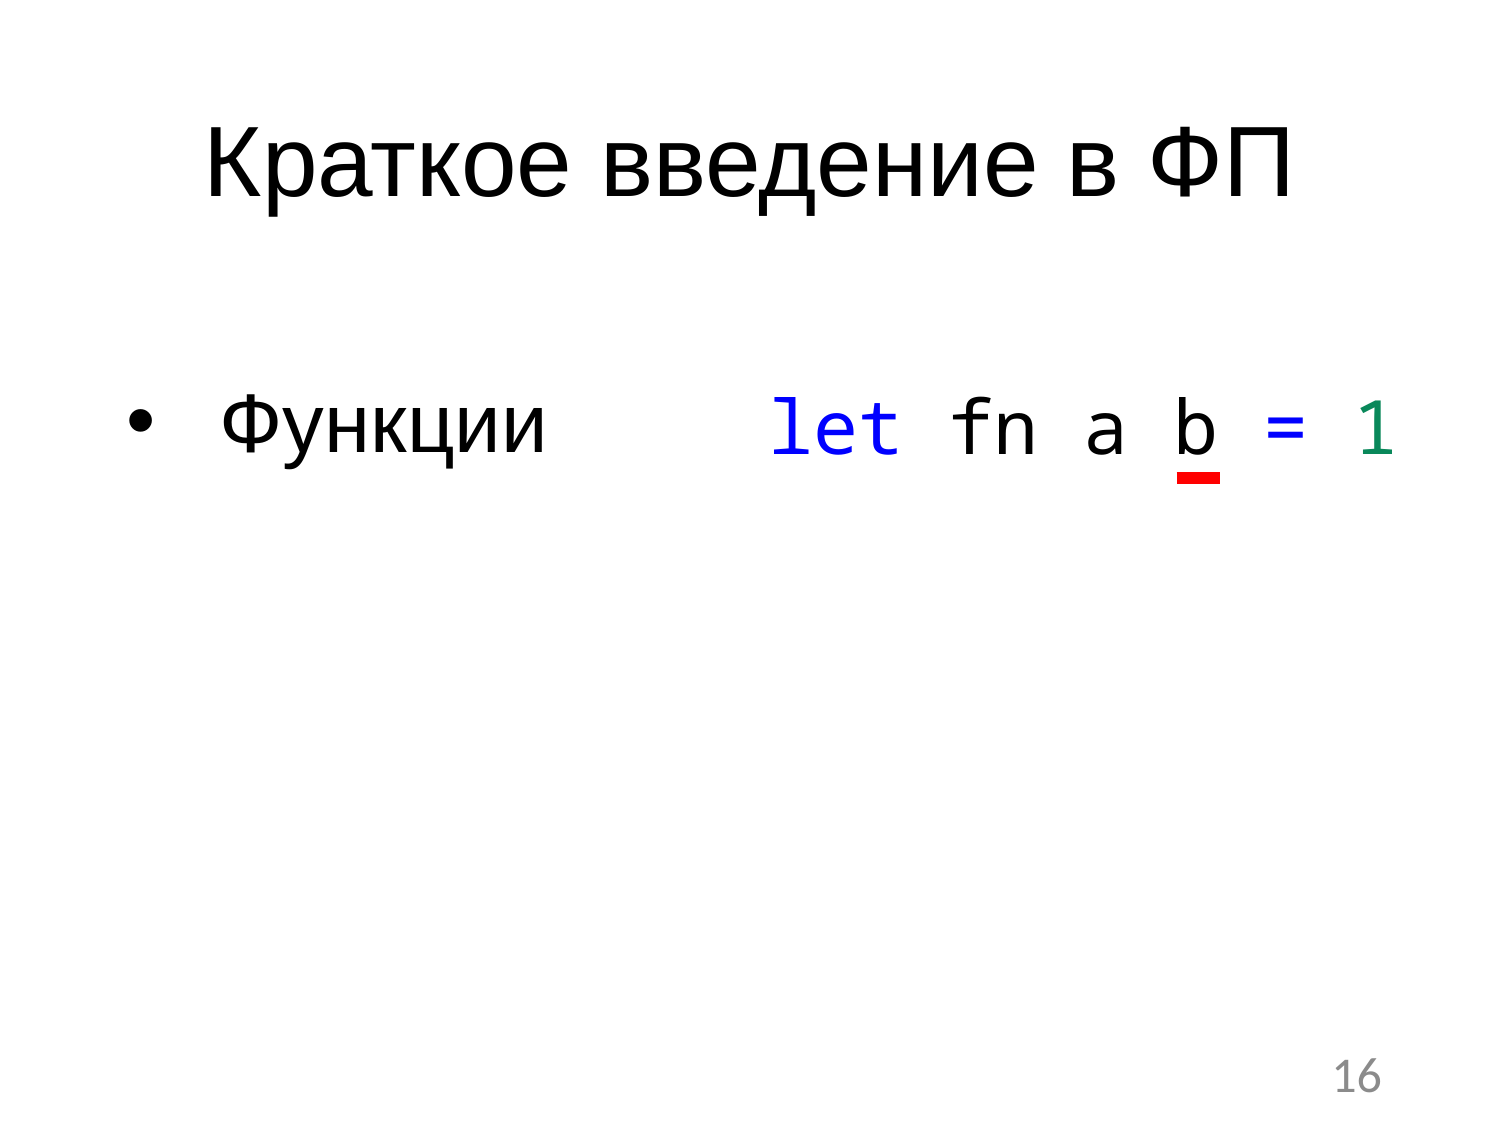

Краткое введение в ФП
Функции
let fn a b = 1
16